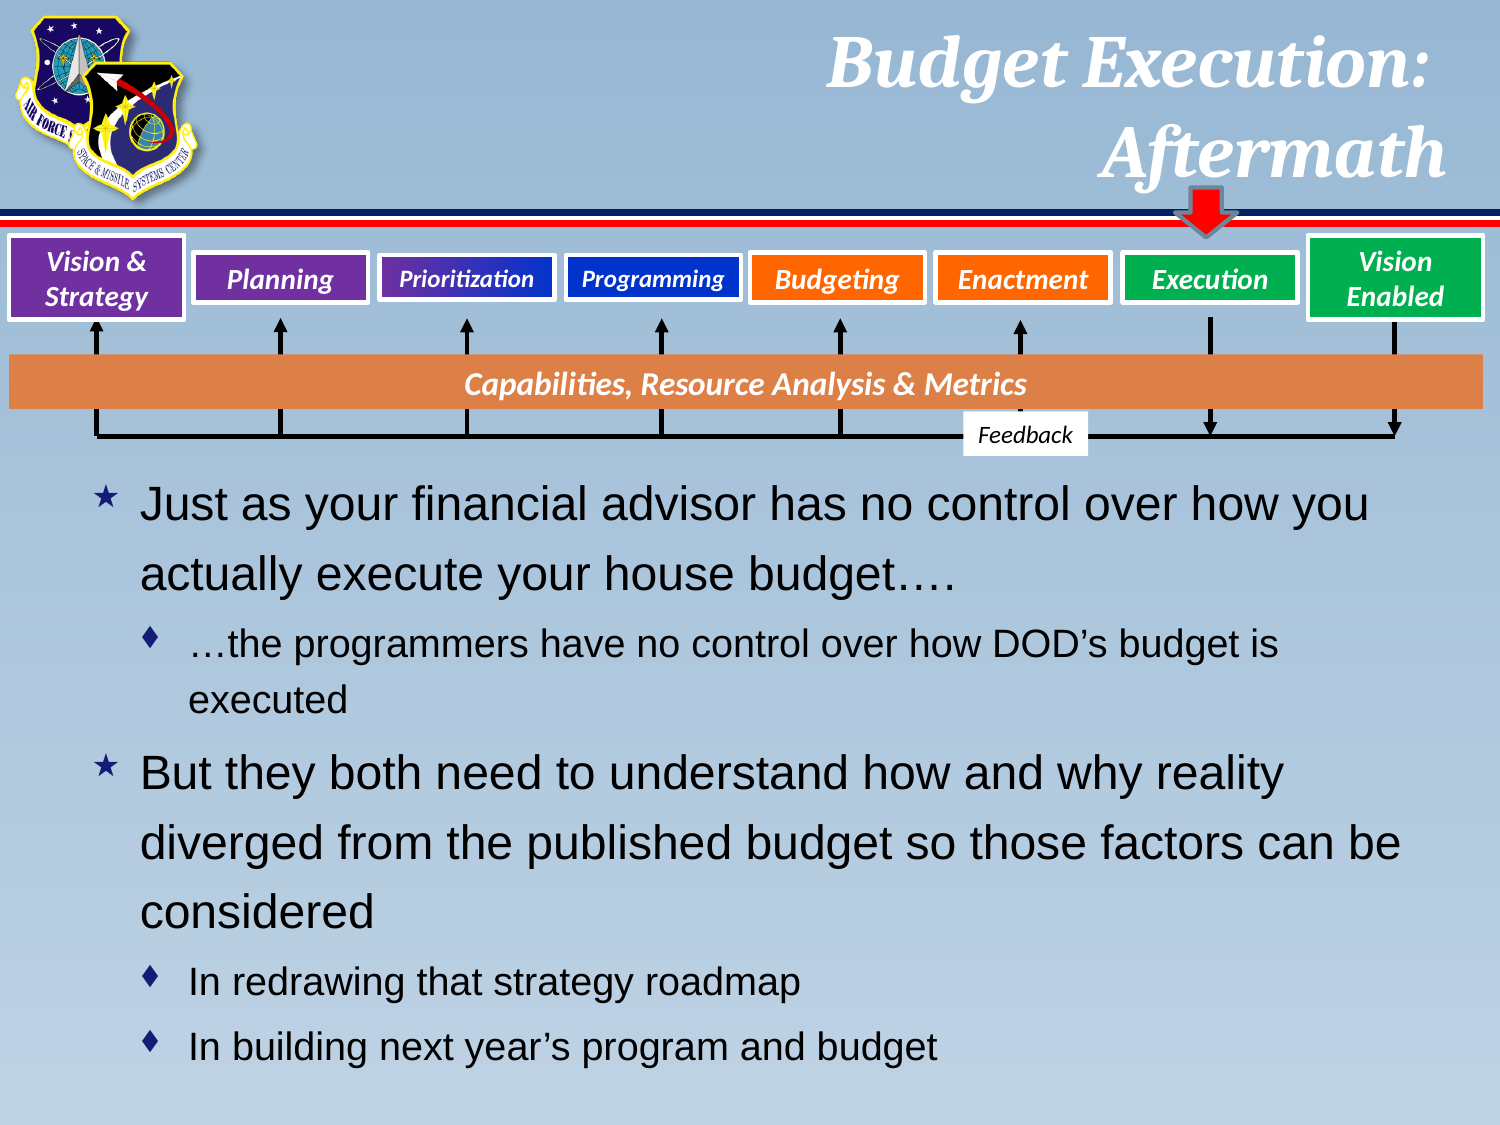

# Budget Execution: Aftermath

Vision &
Strategy
Planning
Prioritization
Programming
Budgeting
Enactment
Execution
Vision Enabled
Capabilities, Resource Analysis & Metrics
Feedback
Just as your financial advisor has no control over how you actually execute your house budget….
…the programmers have no control over how DOD’s budget is executed
But they both need to understand how and why reality diverged from the published budget so those factors can be considered
In redrawing that strategy roadmap
In building next year’s program and budget